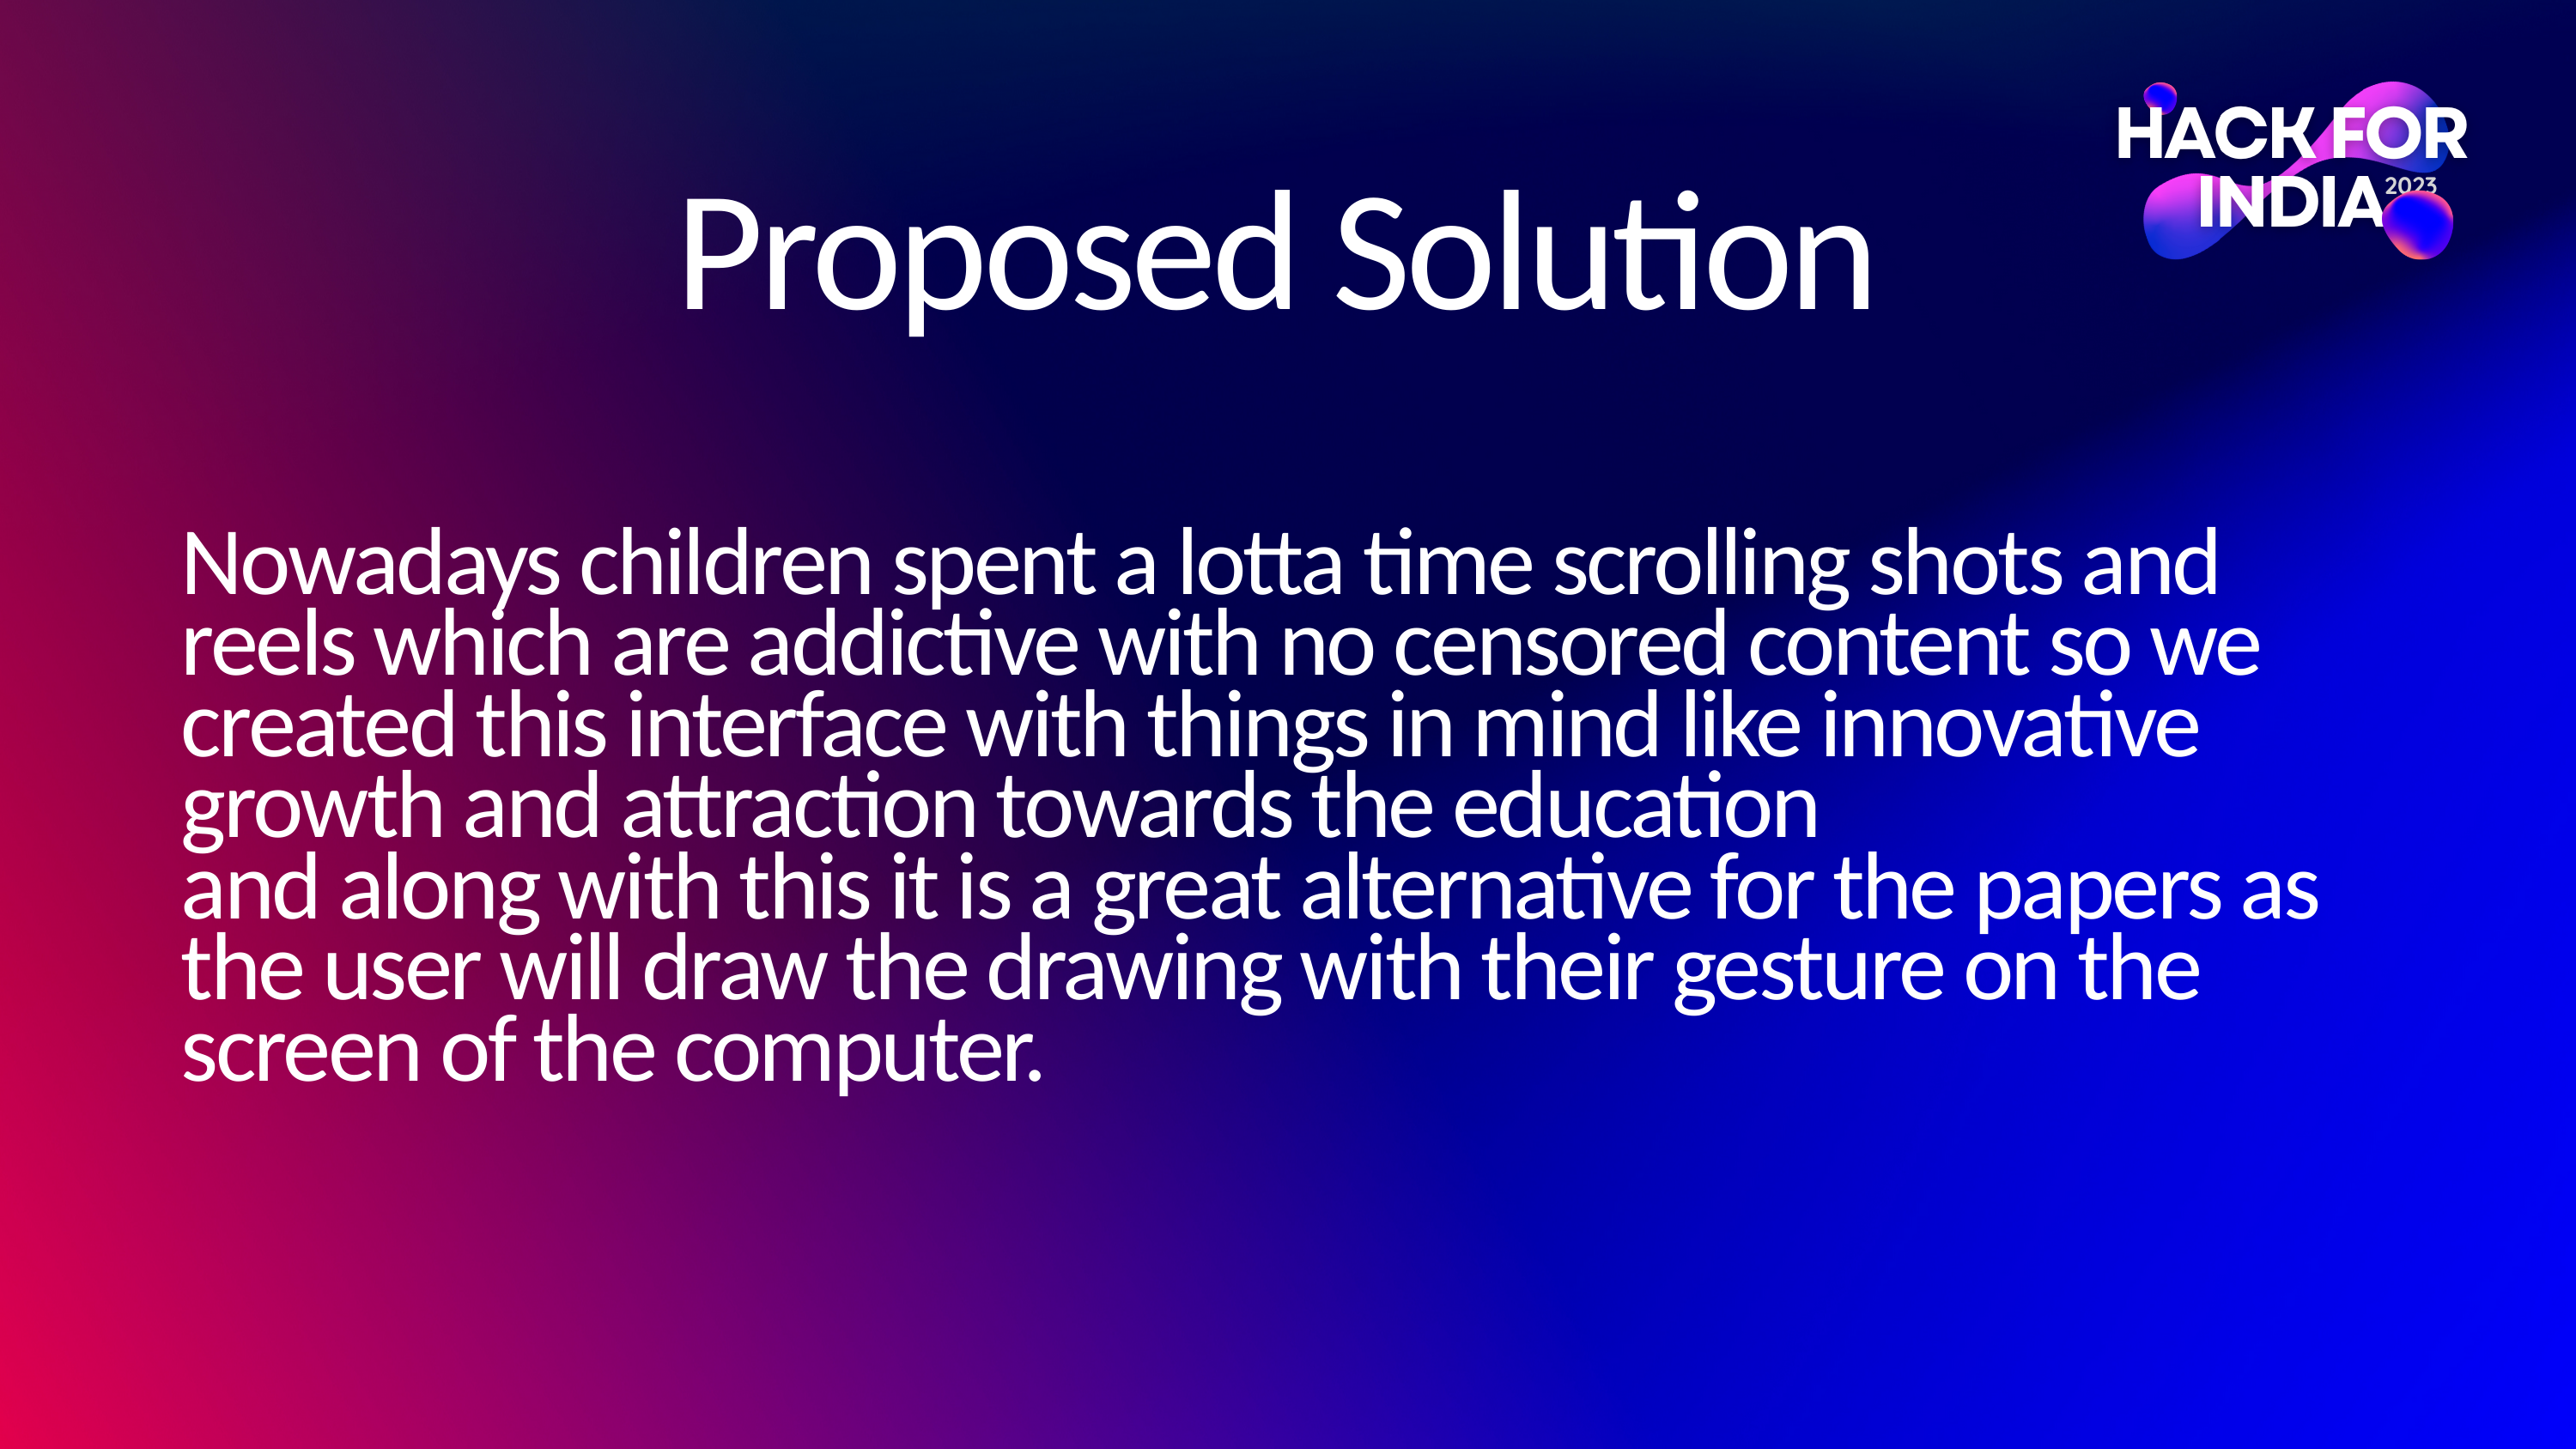

Proposed Solution
Nowadays children spent a lotta time scrolling shots and reels which are addictive with no censored content so we created this interface with things in mind like innovative growth and attraction towards the education
and along with this it is a great alternative for the papers as the user will draw the drawing with their gesture on the screen of the computer.